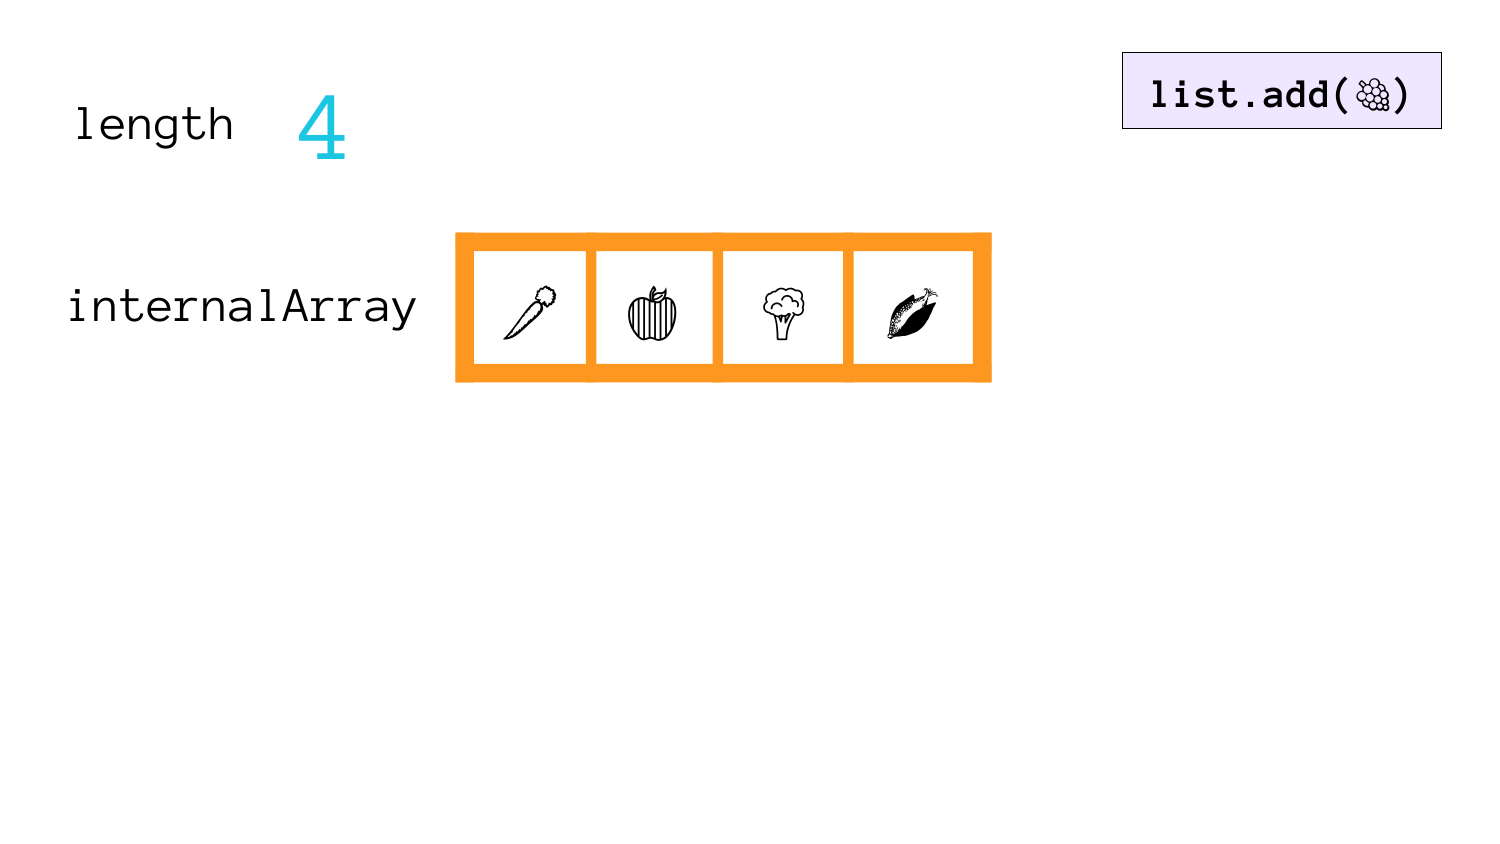

4
list.add(🍇)
length

internalArray
🥕
🍎
🥦
🌽